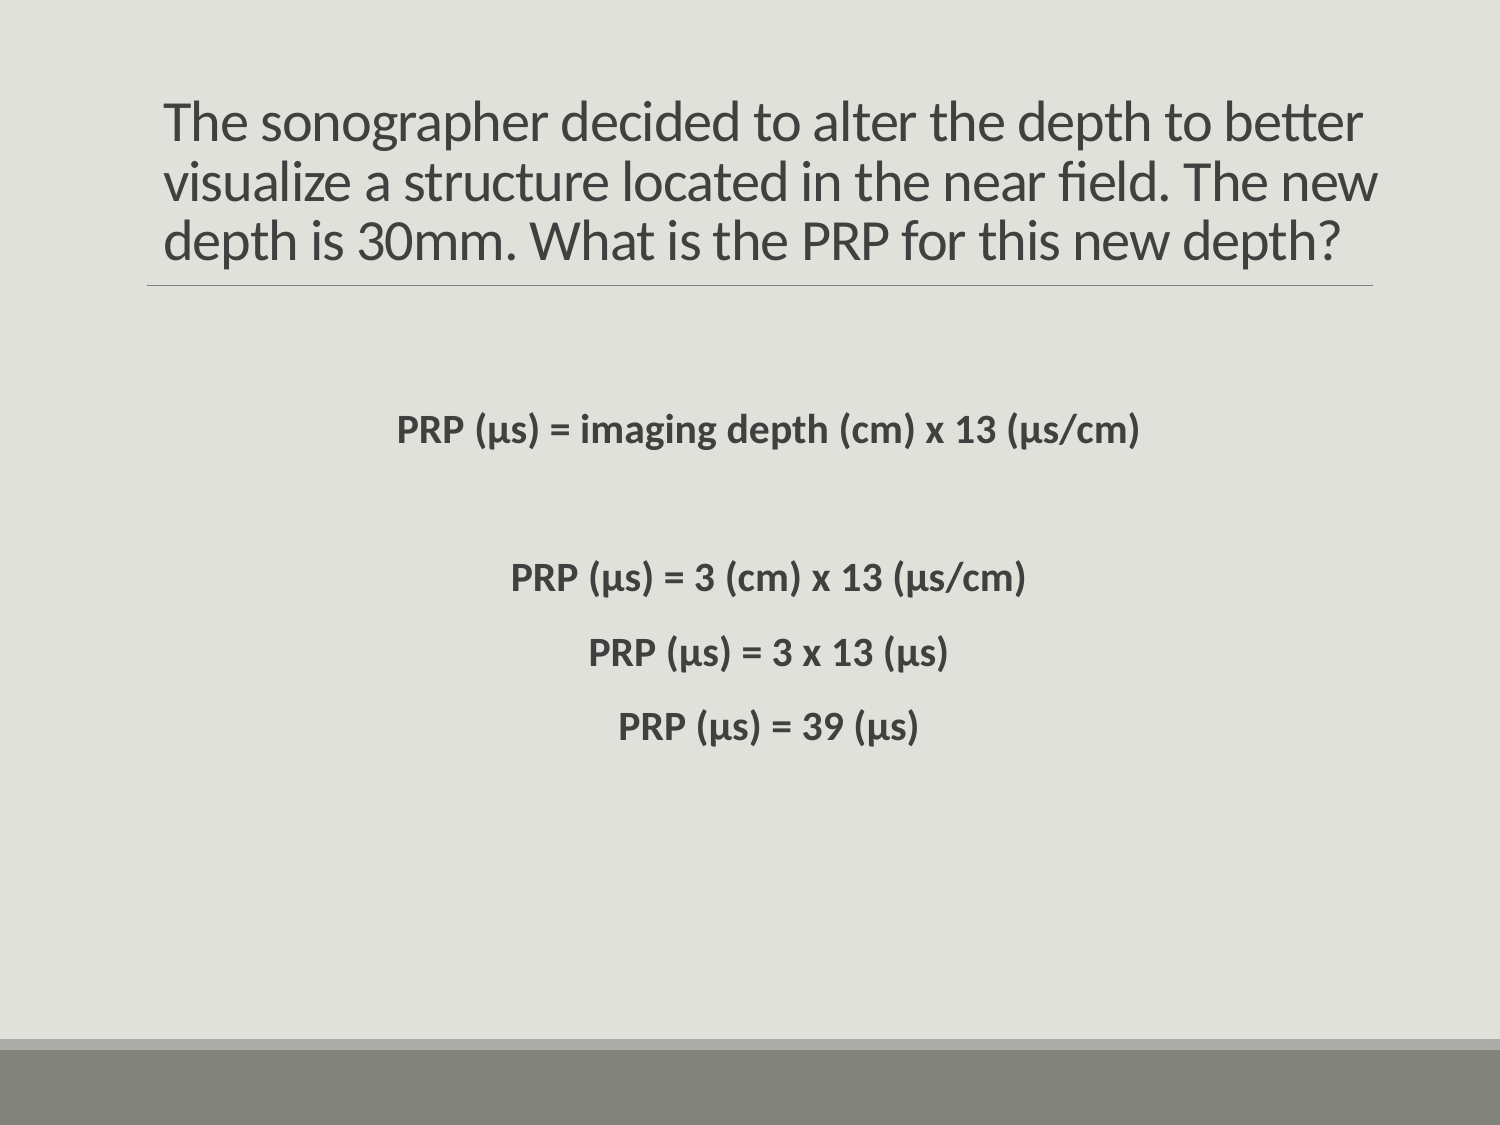

# The sonographer decided to alter the depth to better visualize a structure located in the near field. The new depth is 30mm. What is the PRP for this new depth?
PRP (µs) = imaging depth (cm) x 13 (µs/cm)

PRP (µs) = 3 (cm) x 13 (µs/cm)
PRP (µs) = 3 x 13 (µs)
PRP (µs) = 39 (µs)